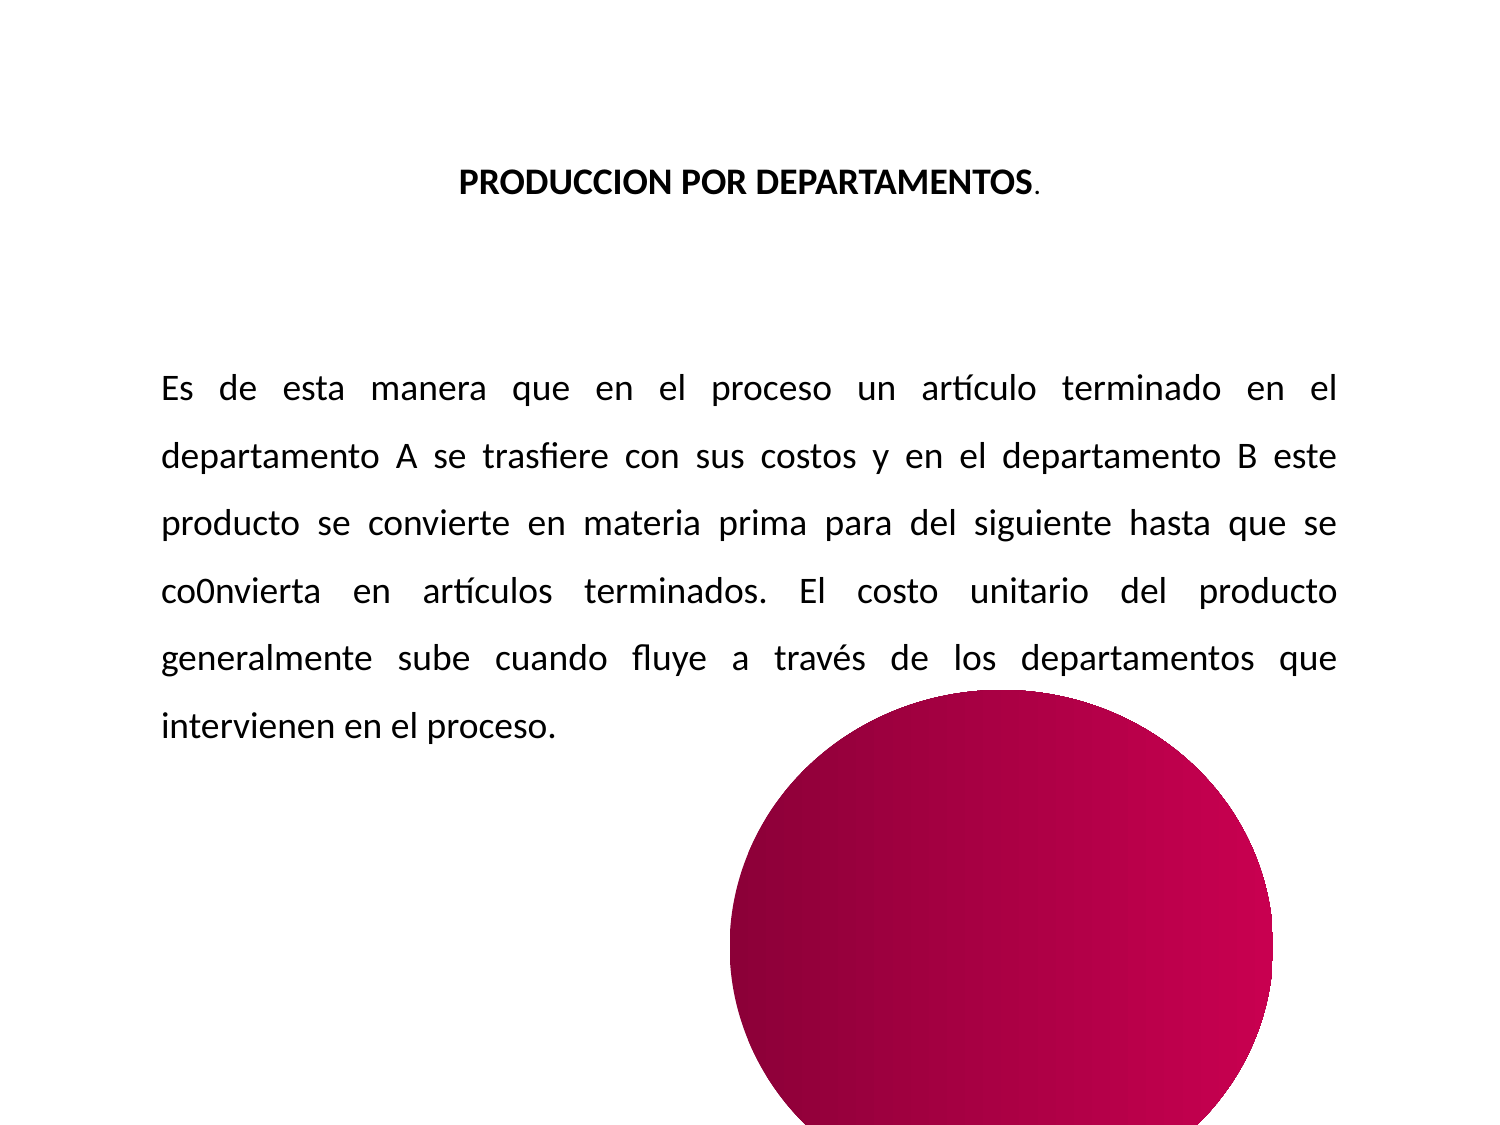

PRODUCCION POR DEPARTAMENTOS.
Es de esta manera que en el proceso un artículo terminado en el departamento A se trasfiere con sus costos y en el departamento B este producto se convierte en materia prima para del siguiente hasta que se co0nvierta en artículos terminados. El costo unitario del producto generalmente sube cuando fluye a través de los departamentos que intervienen en el proceso.